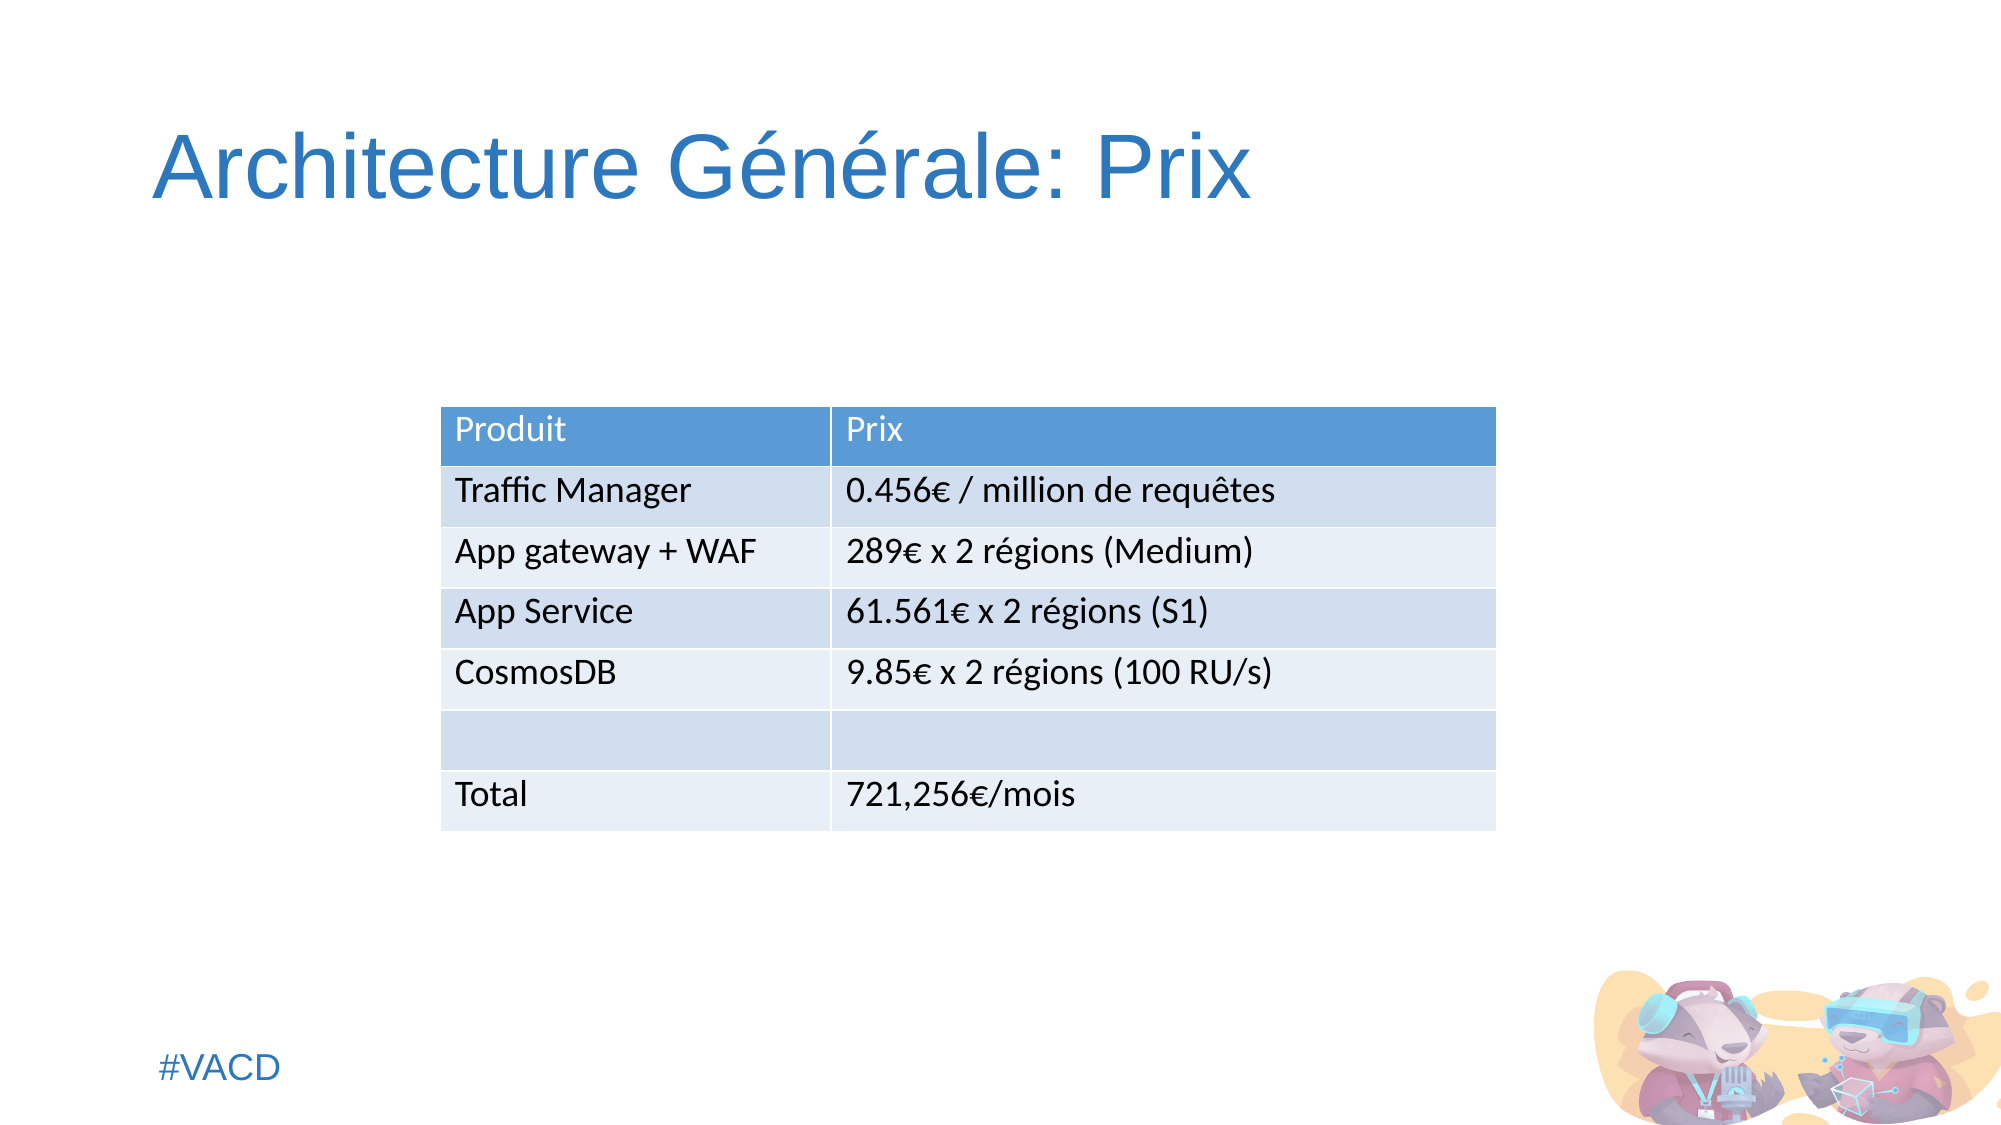

# Architecture Générale: Prix
| Produit | Prix |
| --- | --- |
| Traffic Manager | 0.456€ / million de requêtes |
| App gateway + WAF | 289€ x 2 régions (Medium) |
| App Service | 61.561€ x 2 régions (S1) |
| CosmosDB | 9.85€ x 2 régions (100 RU/s) |
|  |  |
| Total | 721,256€/mois |